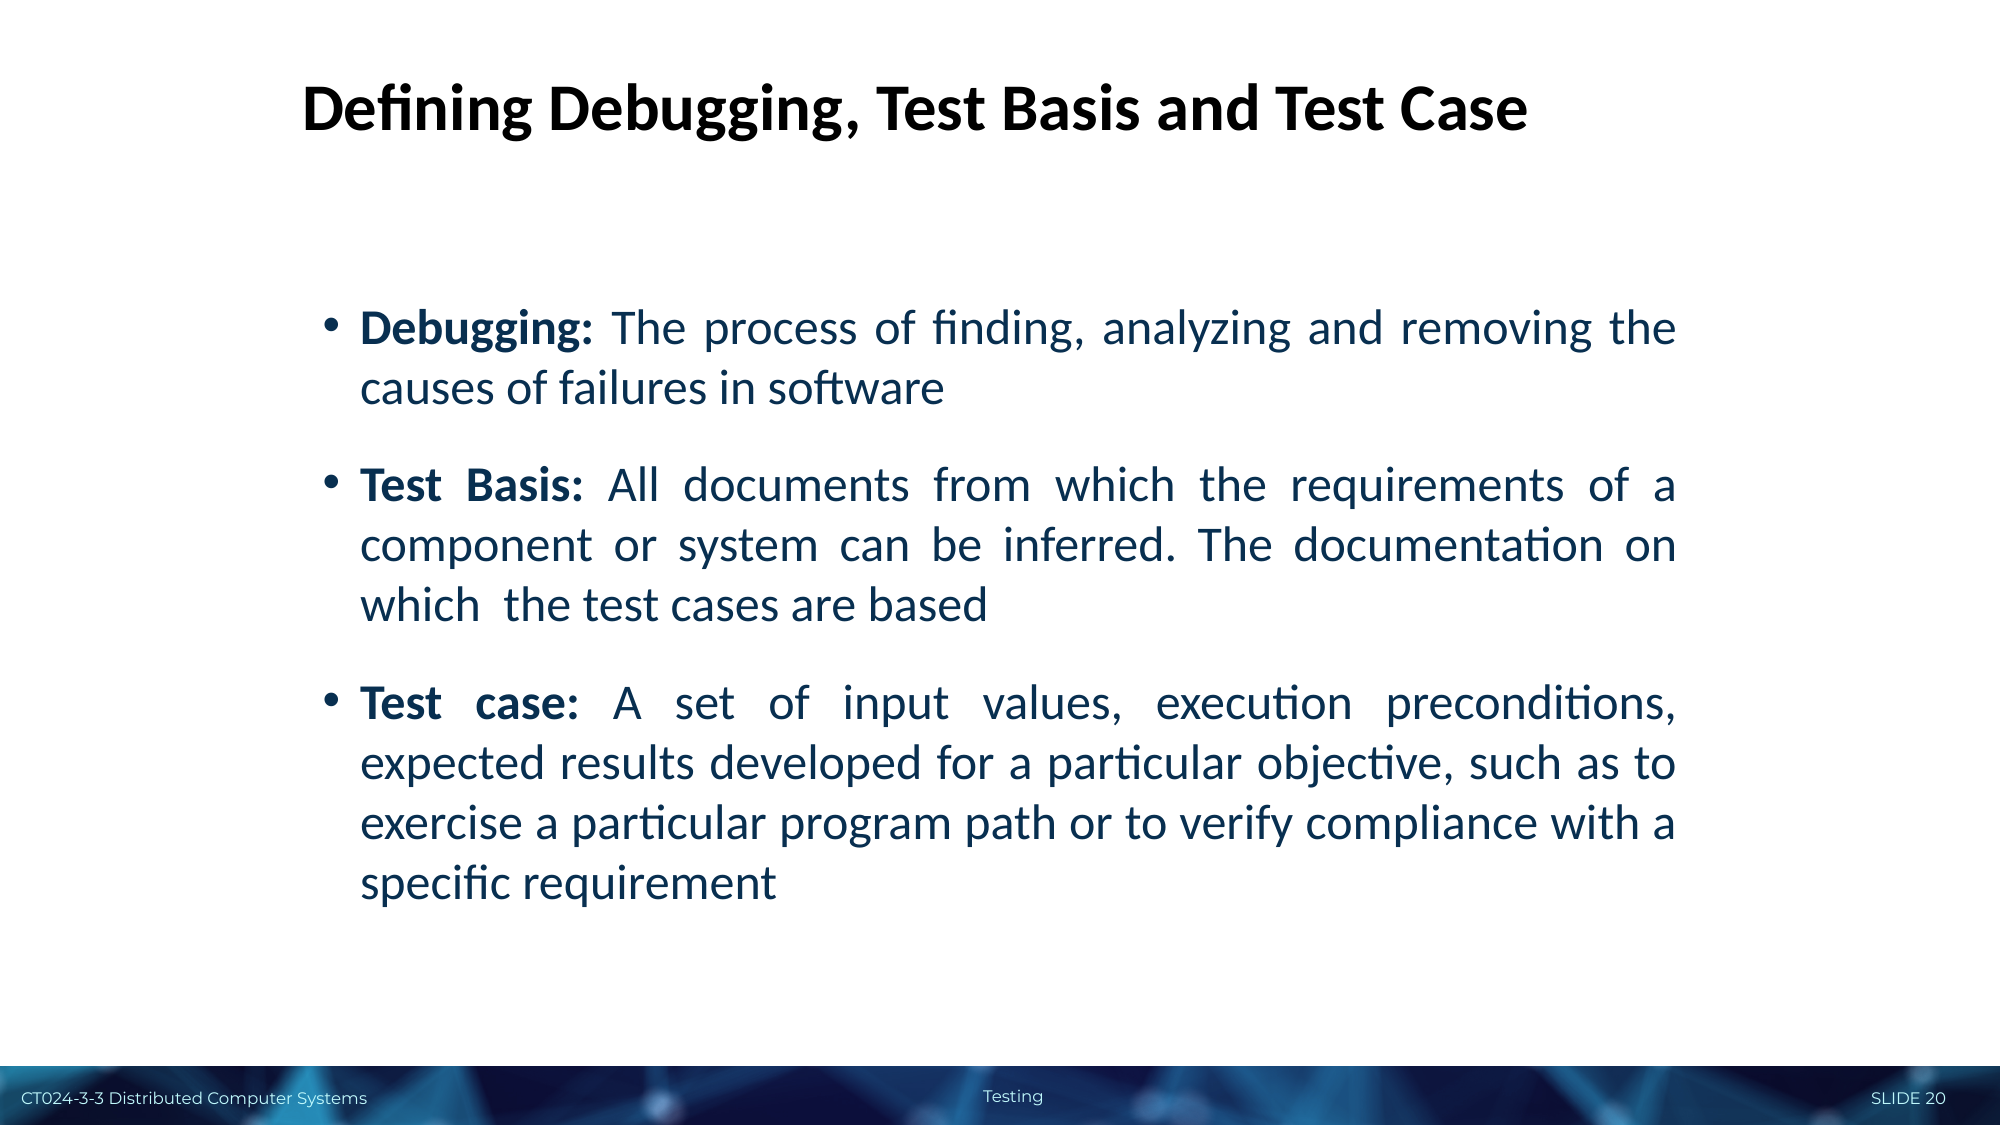

Defining Debugging, Test Basis and Test Case
Debugging: The process of finding, analyzing and removing the causes of failures in software
Test Basis: All documents from which the requirements of a component or system can be inferred. The documentation on which  the test cases are based
Test case: A set of input values, execution preconditions, expected results developed for a particular objective, such as to exercise a particular program path or to verify compliance with a specific requirement